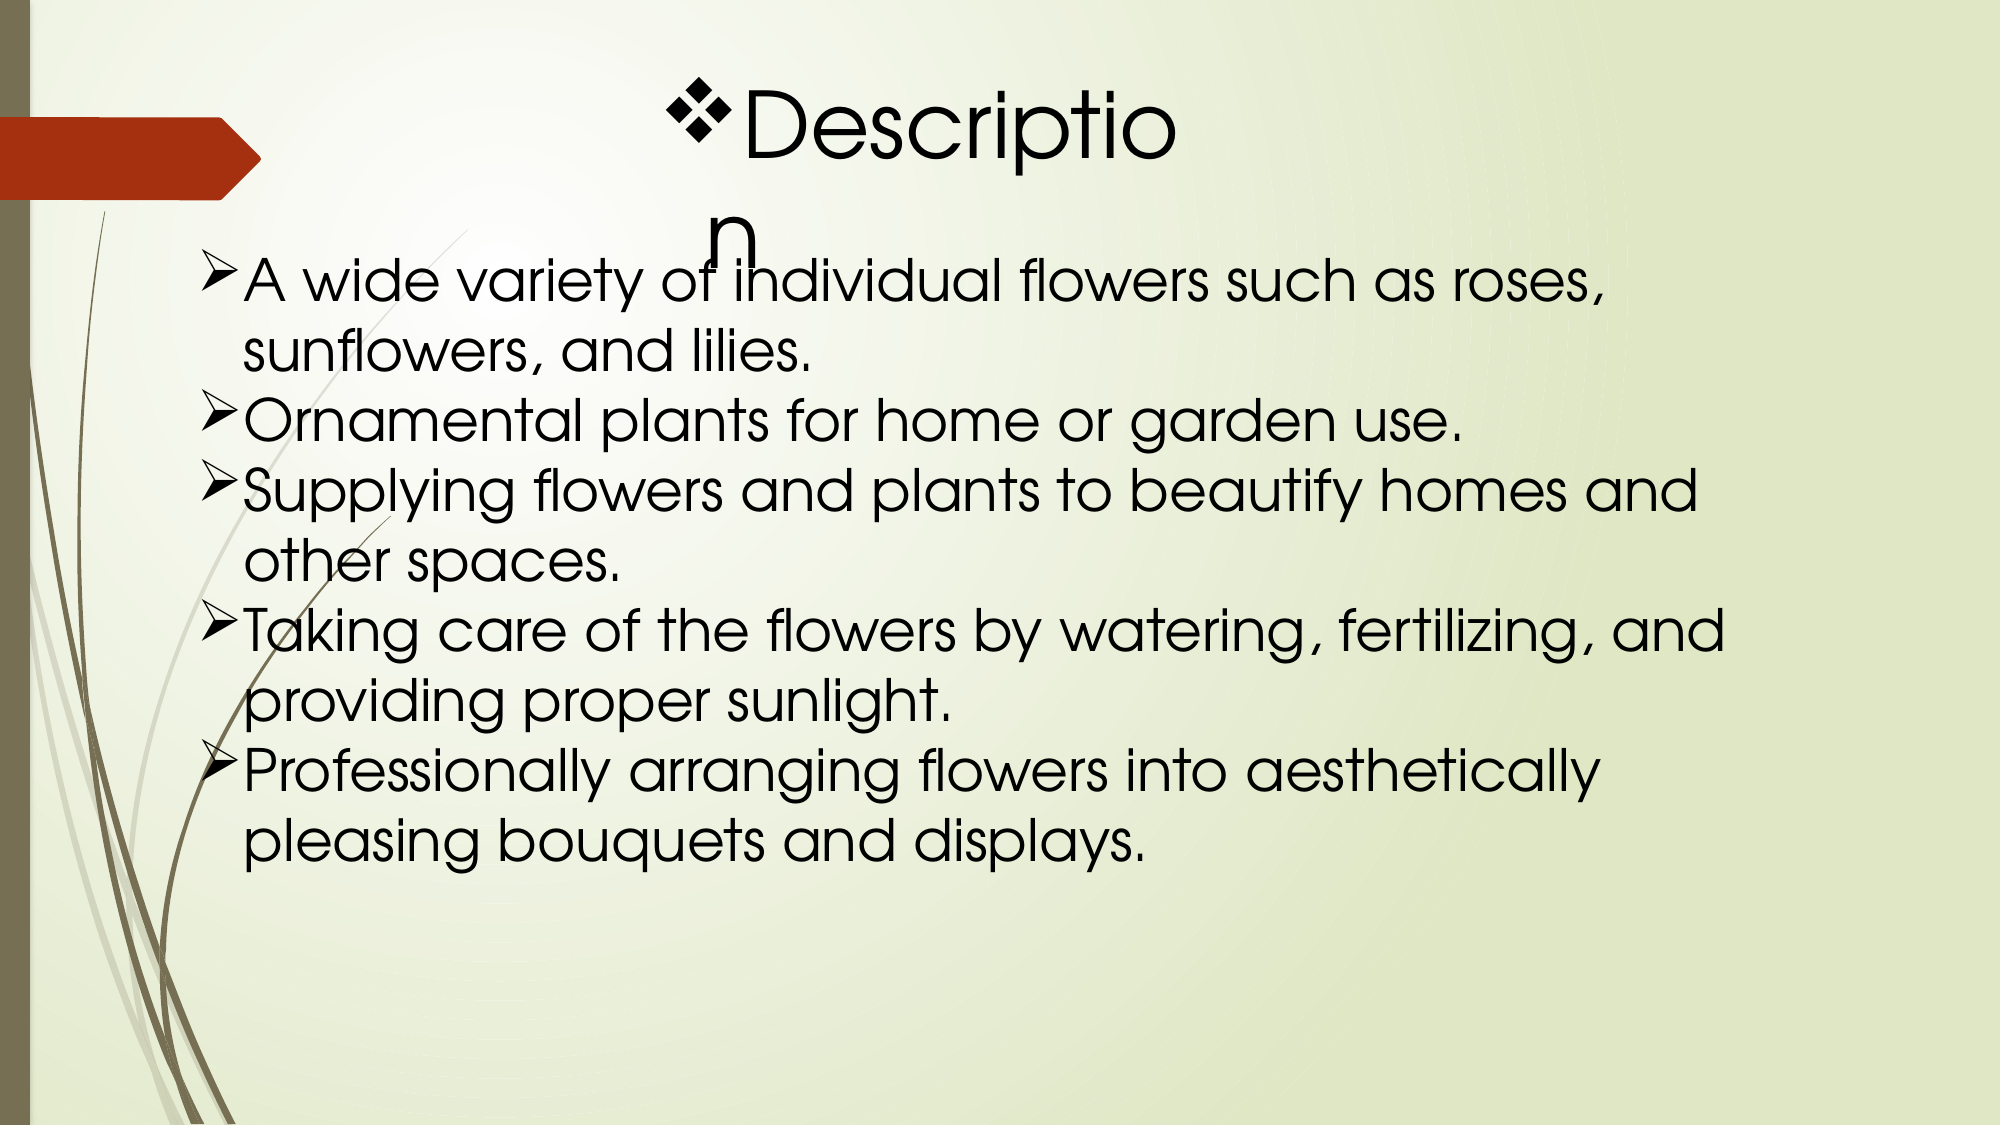

Description
A wide variety of individual flowers such as roses, sunflowers, and lilies.
Ornamental plants for home or garden use.
Supplying flowers and plants to beautify homes and other spaces.
Taking care of the flowers by watering, fertilizing, and providing proper sunlight.
Professionally arranging flowers into aesthetically pleasing bouquets and displays.